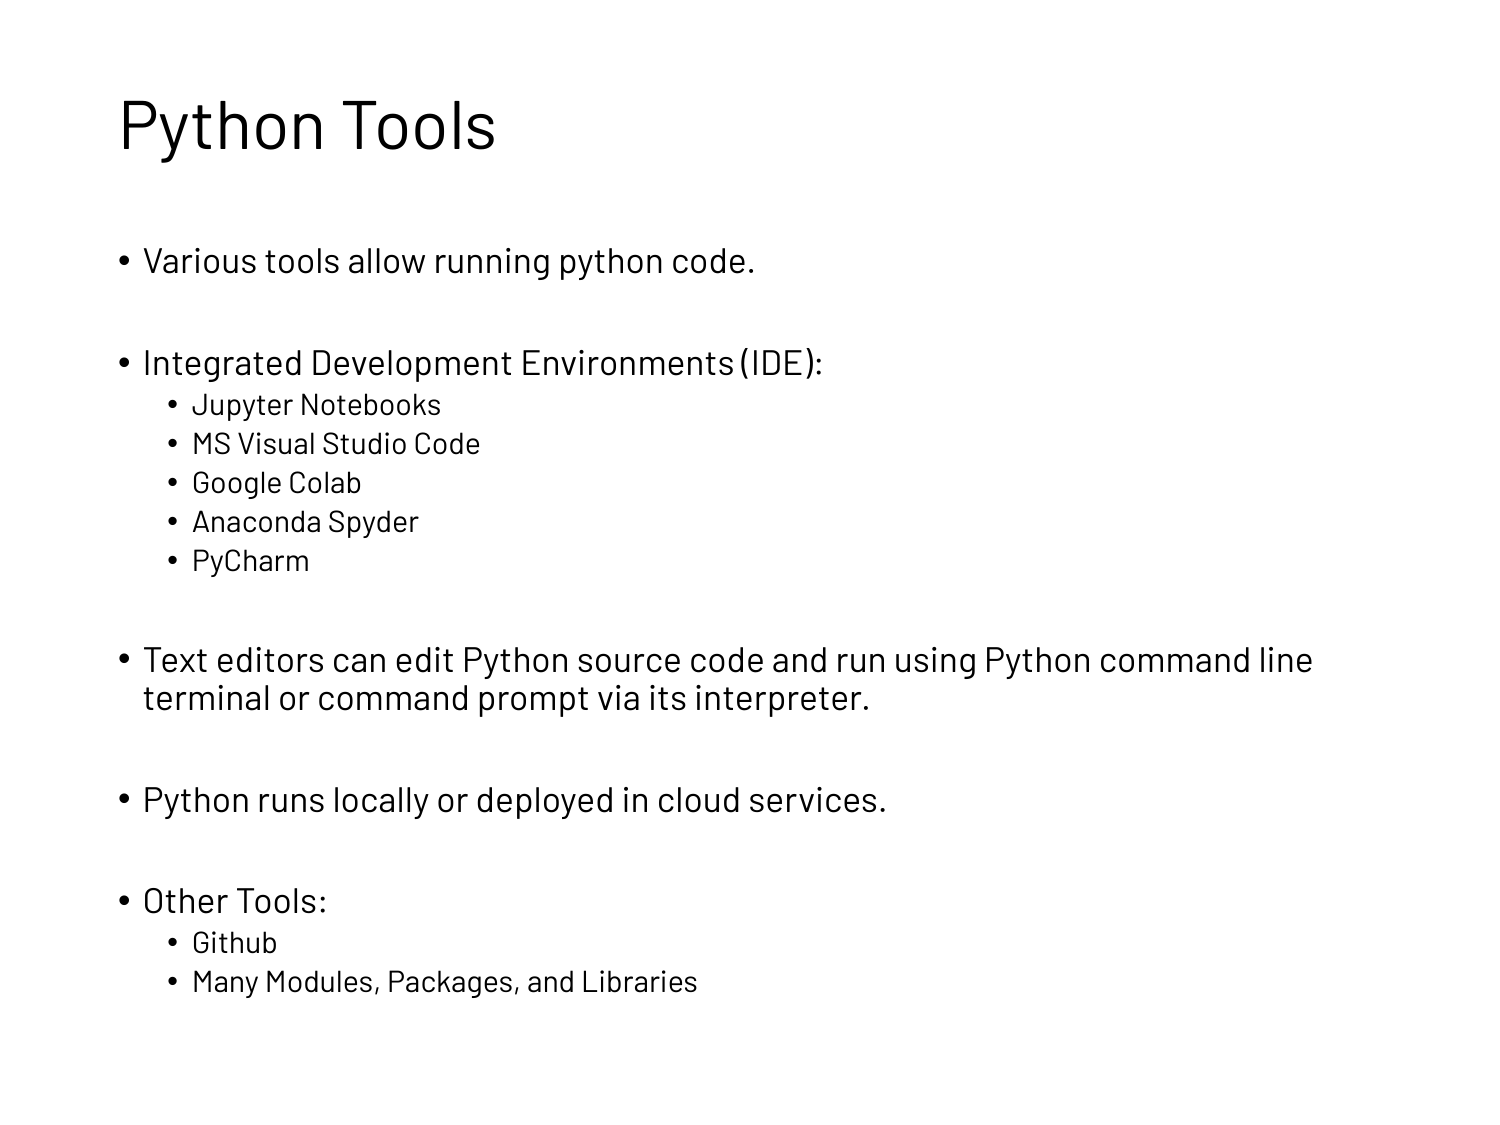

# Python Tools
Various tools allow running python code.

Integrated Development Environments (IDE):
Jupyter Notebooks
MS Visual Studio Code
Google Colab
Anaconda Spyder
PyCharm

Text editors can edit Python source code and run using Python command line terminal or command prompt via its interpreter.

Python runs locally or deployed in cloud services.

Other Tools:
Github
Many Modules, Packages, and Libraries